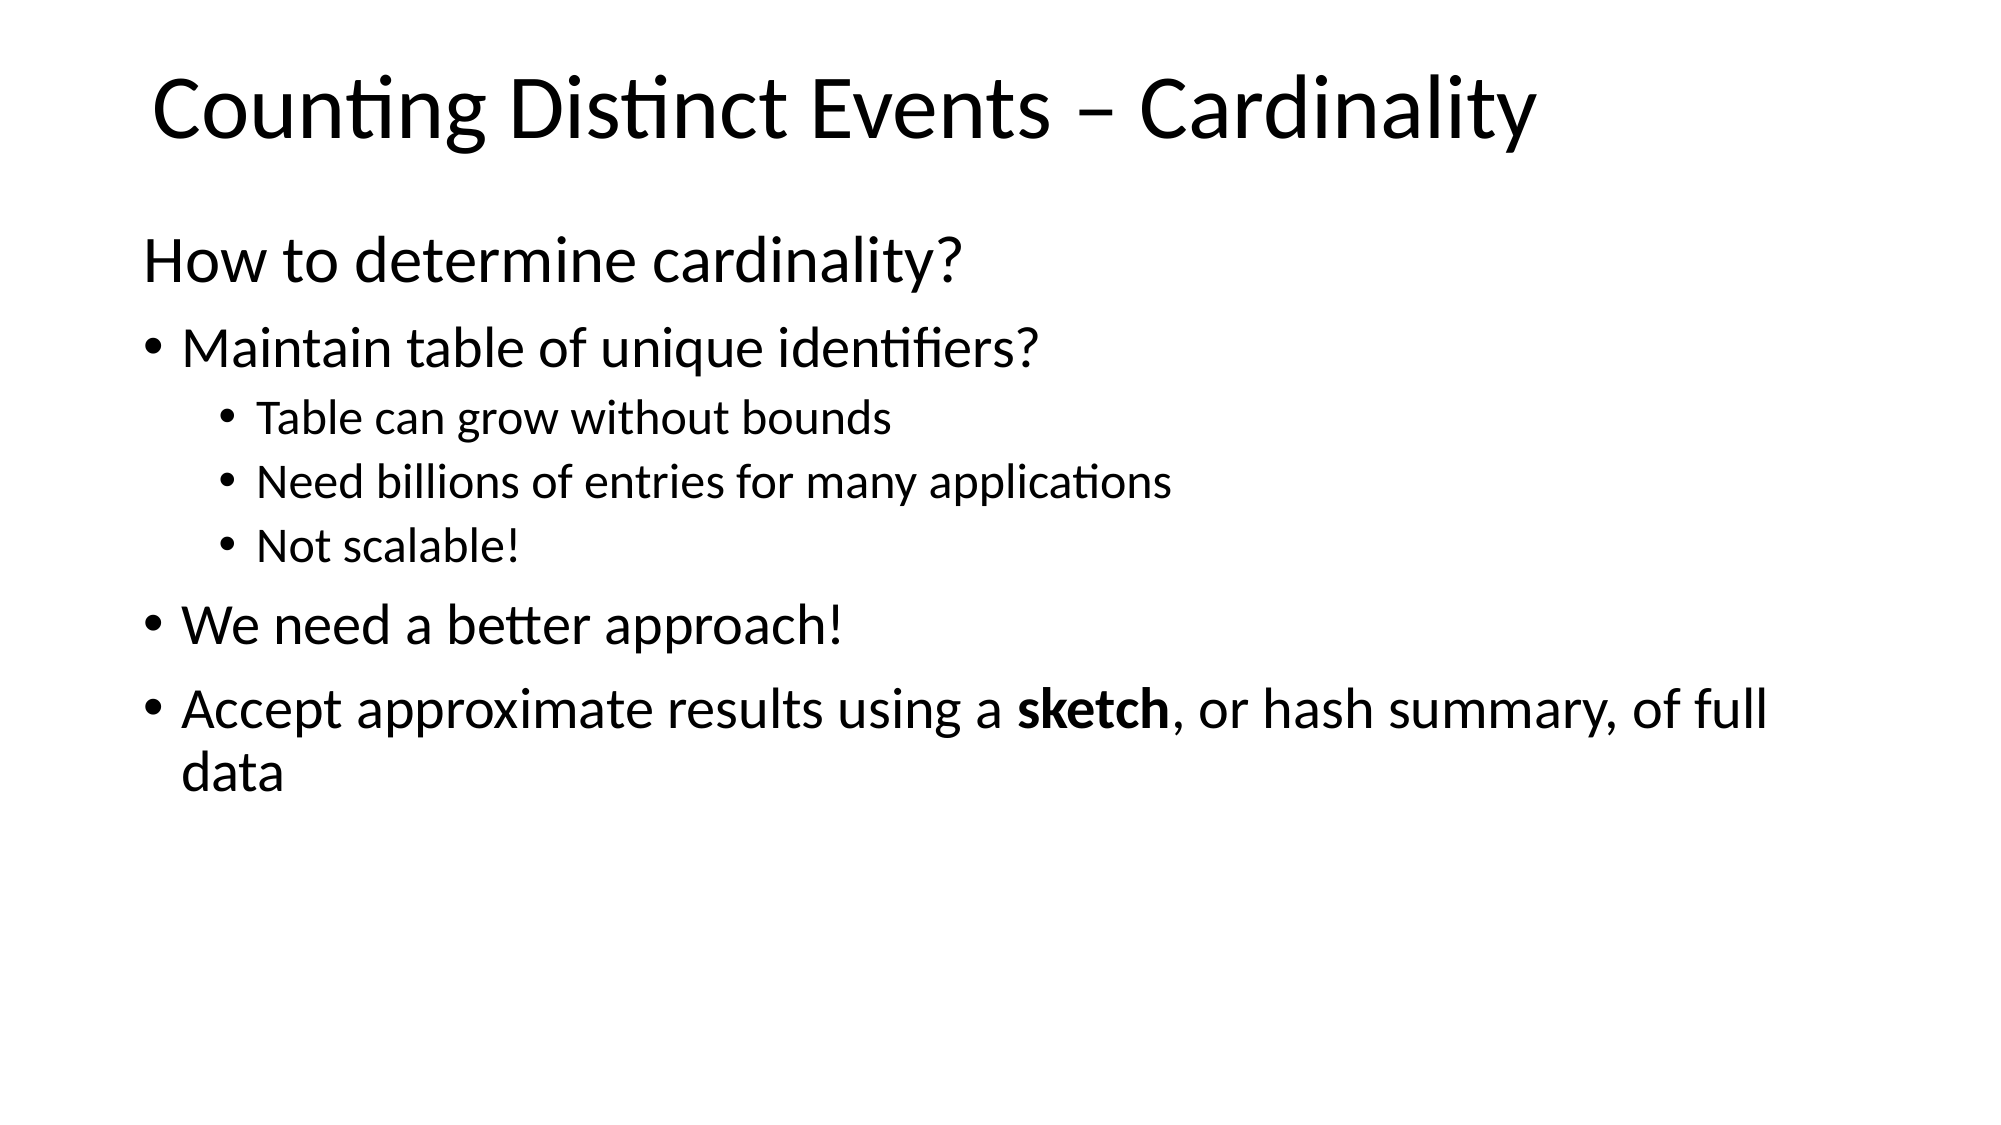

Counting Distinct Events – Cardinality
How to determine cardinality?
Maintain table of unique identifiers?
Table can grow without bounds
Need billions of entries for many applications
Not scalable!
We need a better approach!
Accept approximate results using a sketch, or hash summary, of full data